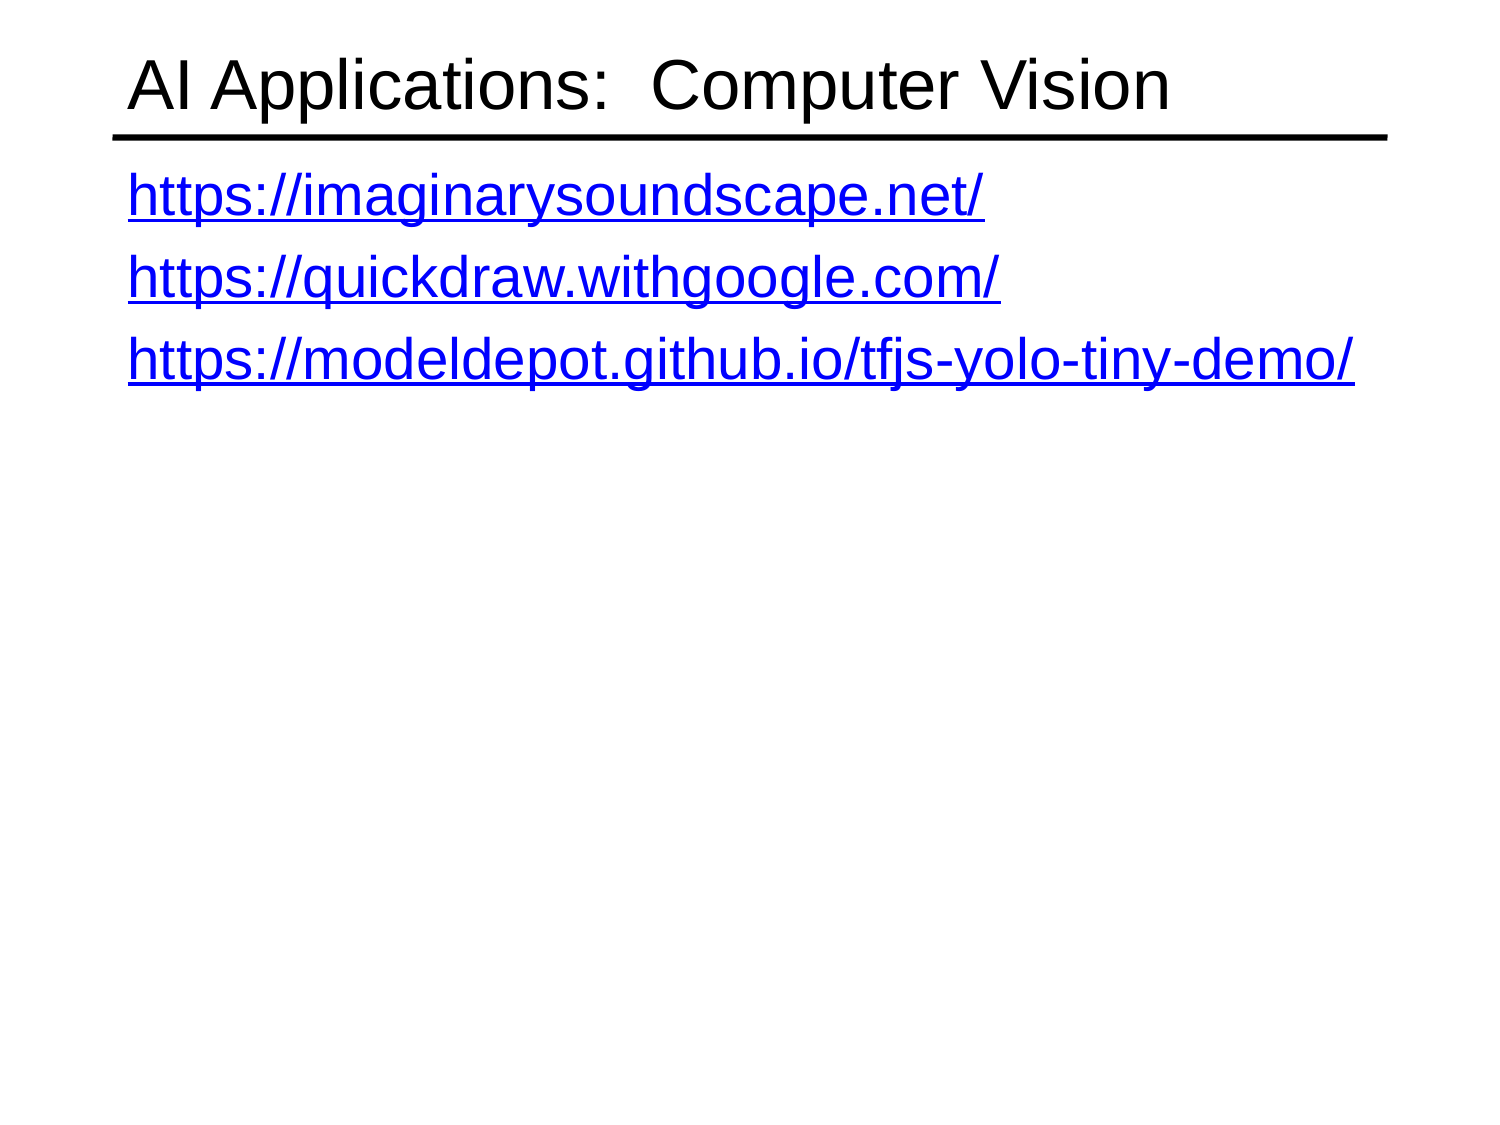

# AI Applications:  Computer Vision
https://imaginarysoundscape.net/
https://quickdraw.withgoogle.com/
https://modeldepot.github.io/tfjs-yolo-tiny-demo/